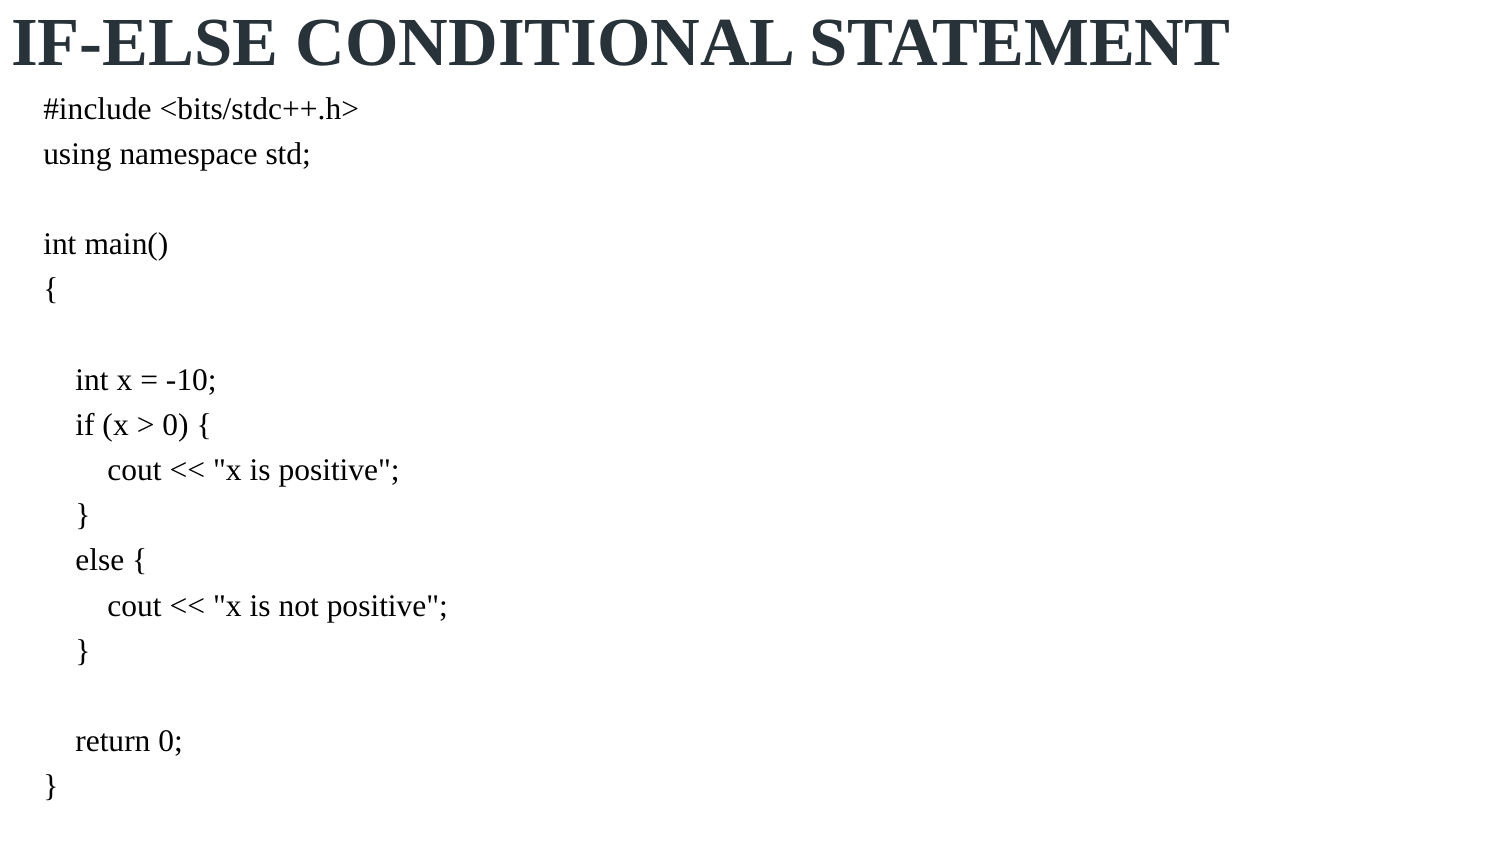

# IF-ELSE CONDITIONAL STATEMENT
#include <bits/stdc++.h>
using namespace std;

int main()
{

    int x = -10;
    if (x > 0) {
        cout << "x is positive";
    }
    else {
        cout << "x is not positive";
    }

    return 0;
}